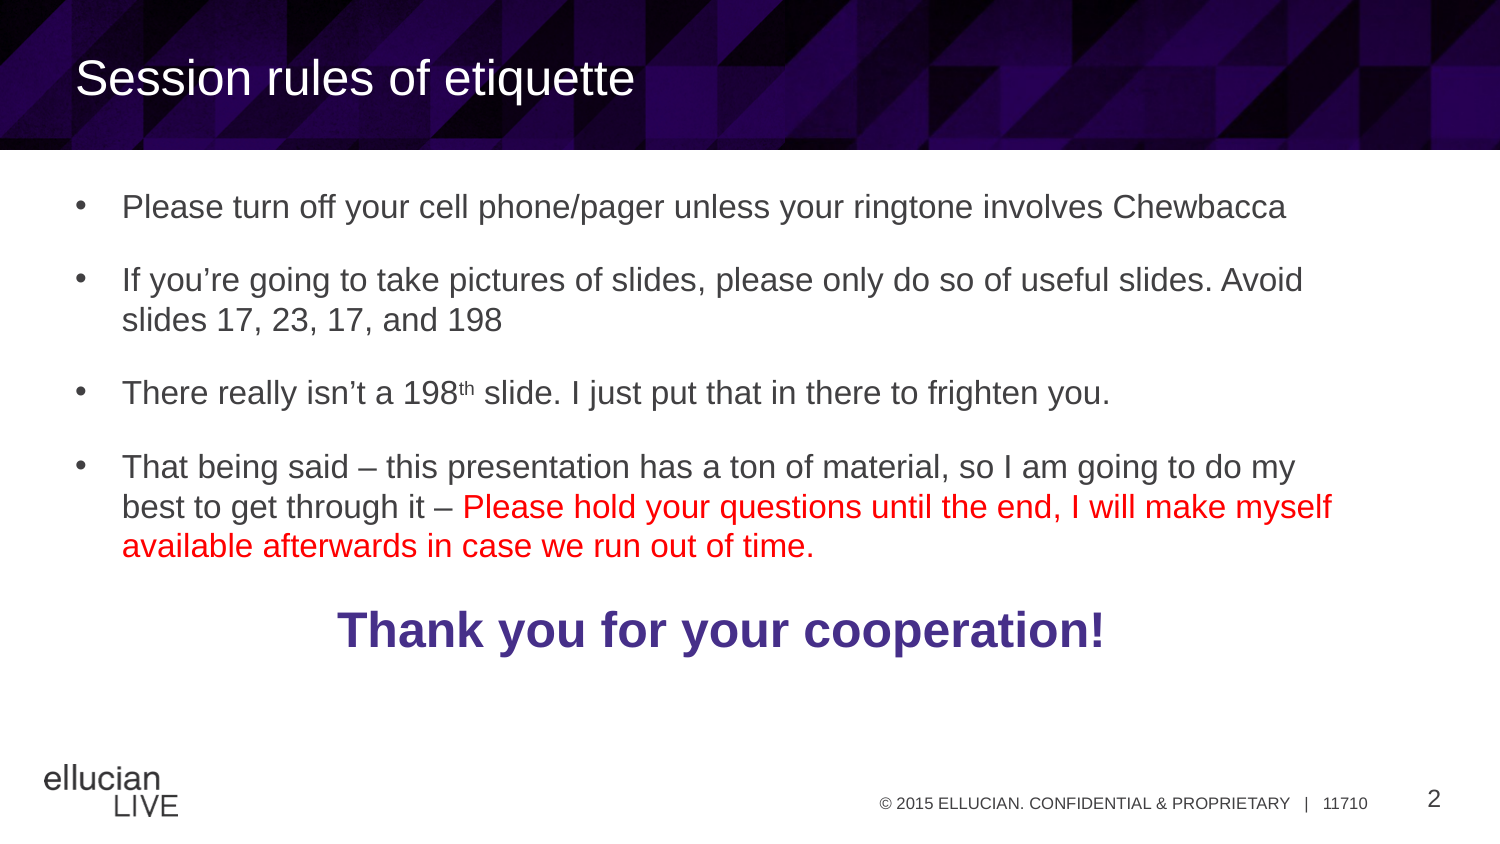

# Session rules of etiquette
Please turn off your cell phone/pager unless your ringtone involves Chewbacca
If you’re going to take pictures of slides, please only do so of useful slides. Avoid slides 17, 23, 17, and 198
There really isn’t a 198th slide. I just put that in there to frighten you.
That being said – this presentation has a ton of material, so I am going to do my best to get through it – Please hold your questions until the end, I will make myself available afterwards in case we run out of time.
Thank you for your cooperation!